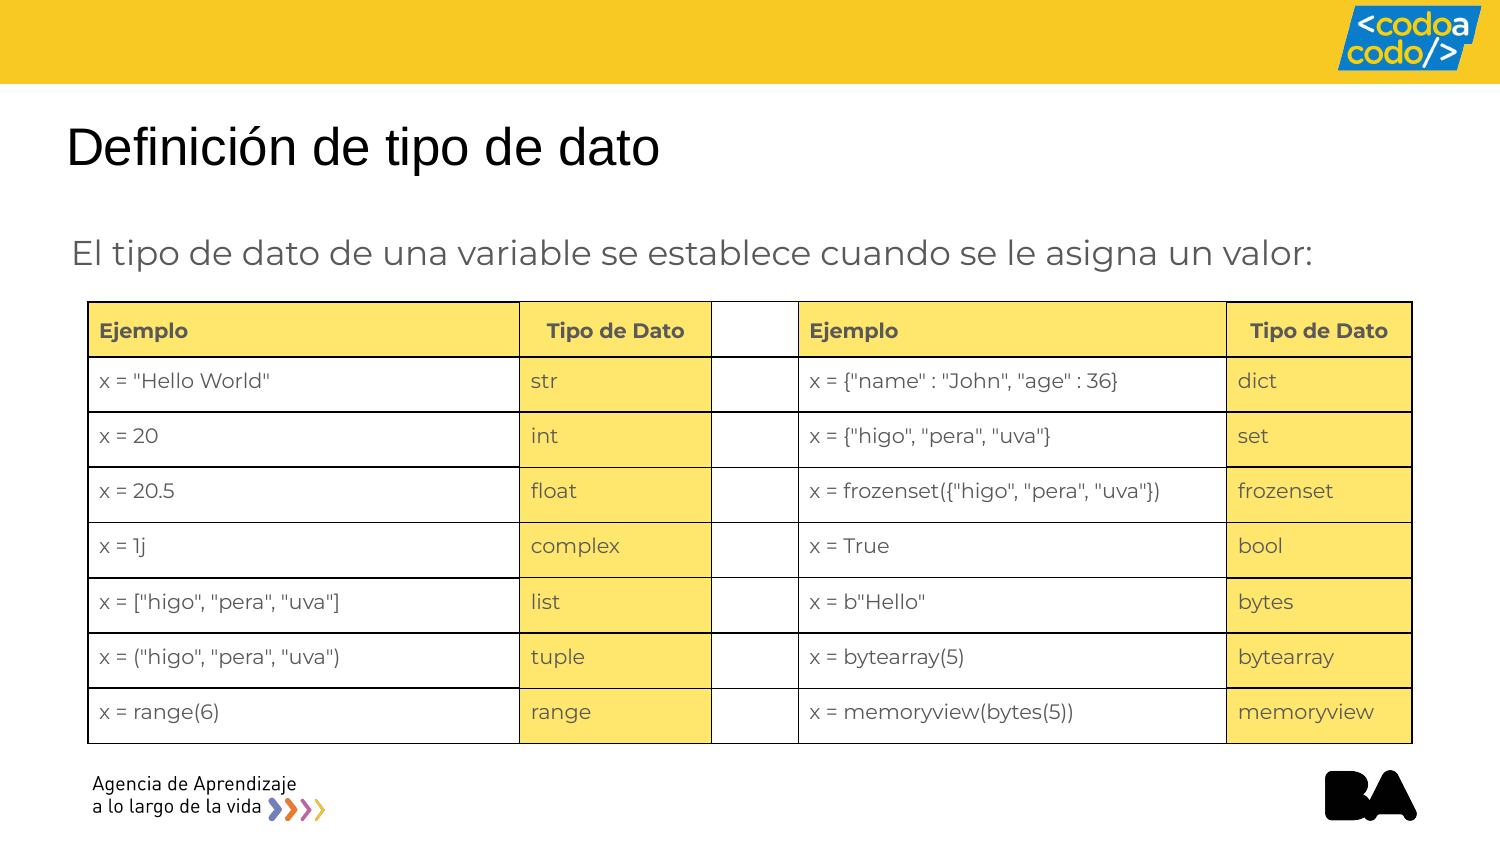

# Definición de tipo de dato
El tipo de dato de una variable se establece cuando se le asigna un valor:

| Ejemplo | Tipo de Dato |  | Ejemplo | Tipo de Dato |
| --- | --- | --- | --- | --- |
| x = "Hello World" | str |  | x = {"name" : "John", "age" : 36} | dict |
| x = 20 | int |  | x = {"higo", "pera", "uva"} | set |
| x = 20.5 | float |  | x = frozenset({"higo", "pera", "uva"}) | frozenset |
| x = 1j | complex |  | x = True | bool |
| x = ["higo", "pera", "uva"] | list |  | x = b"Hello" | bytes |
| x = ("higo", "pera", "uva") | tuple |  | x = bytearray(5) | bytearray |
| x = range(6) | range |  | x = memoryview(bytes(5)) | memoryview |